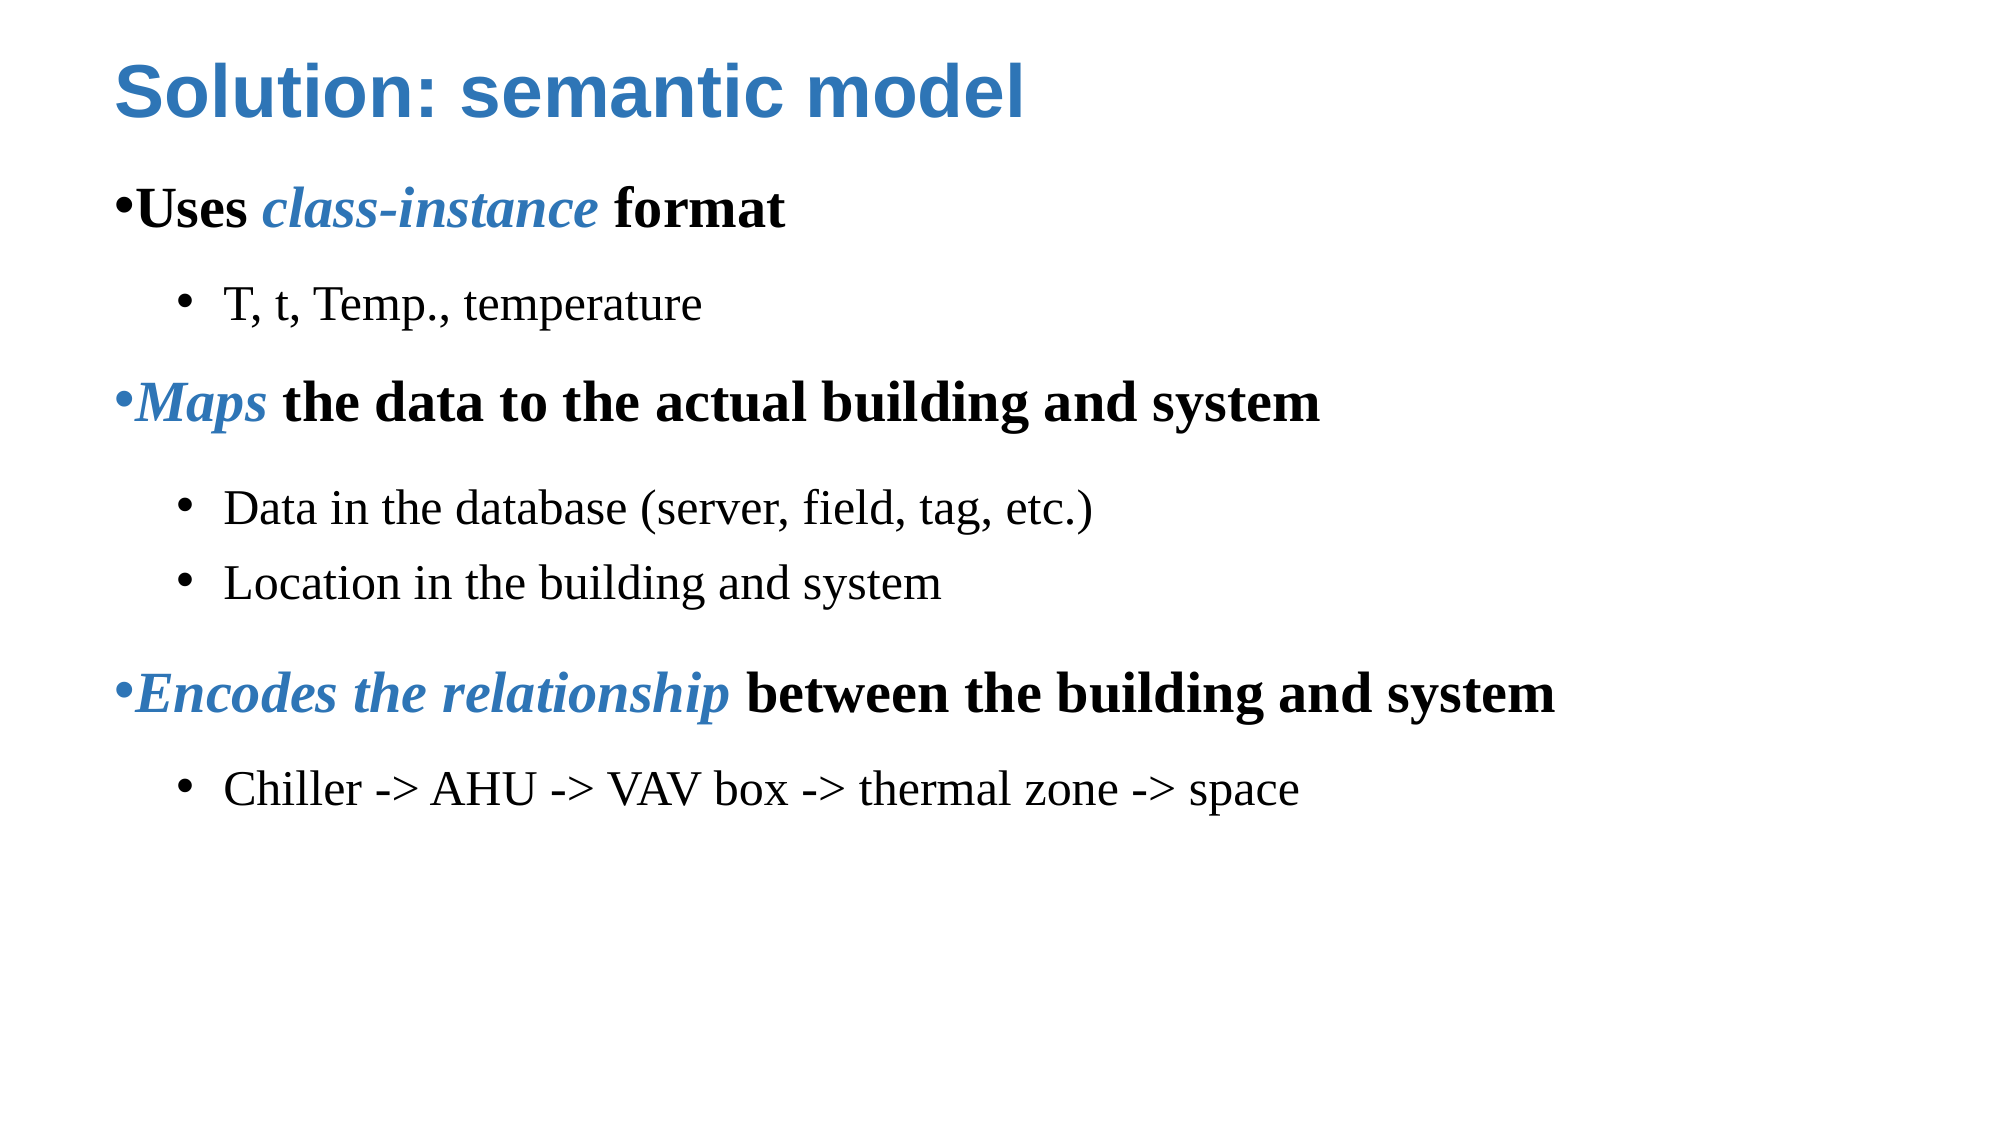

Solution: semantic model
Uses class-instance format
T, t, Temp., temperature
Maps the data to the actual building and system
Data in the database (server, field, tag, etc.)
Location in the building and system
Encodes the relationship between the building and system
Chiller -> AHU -> VAV box -> thermal zone -> space